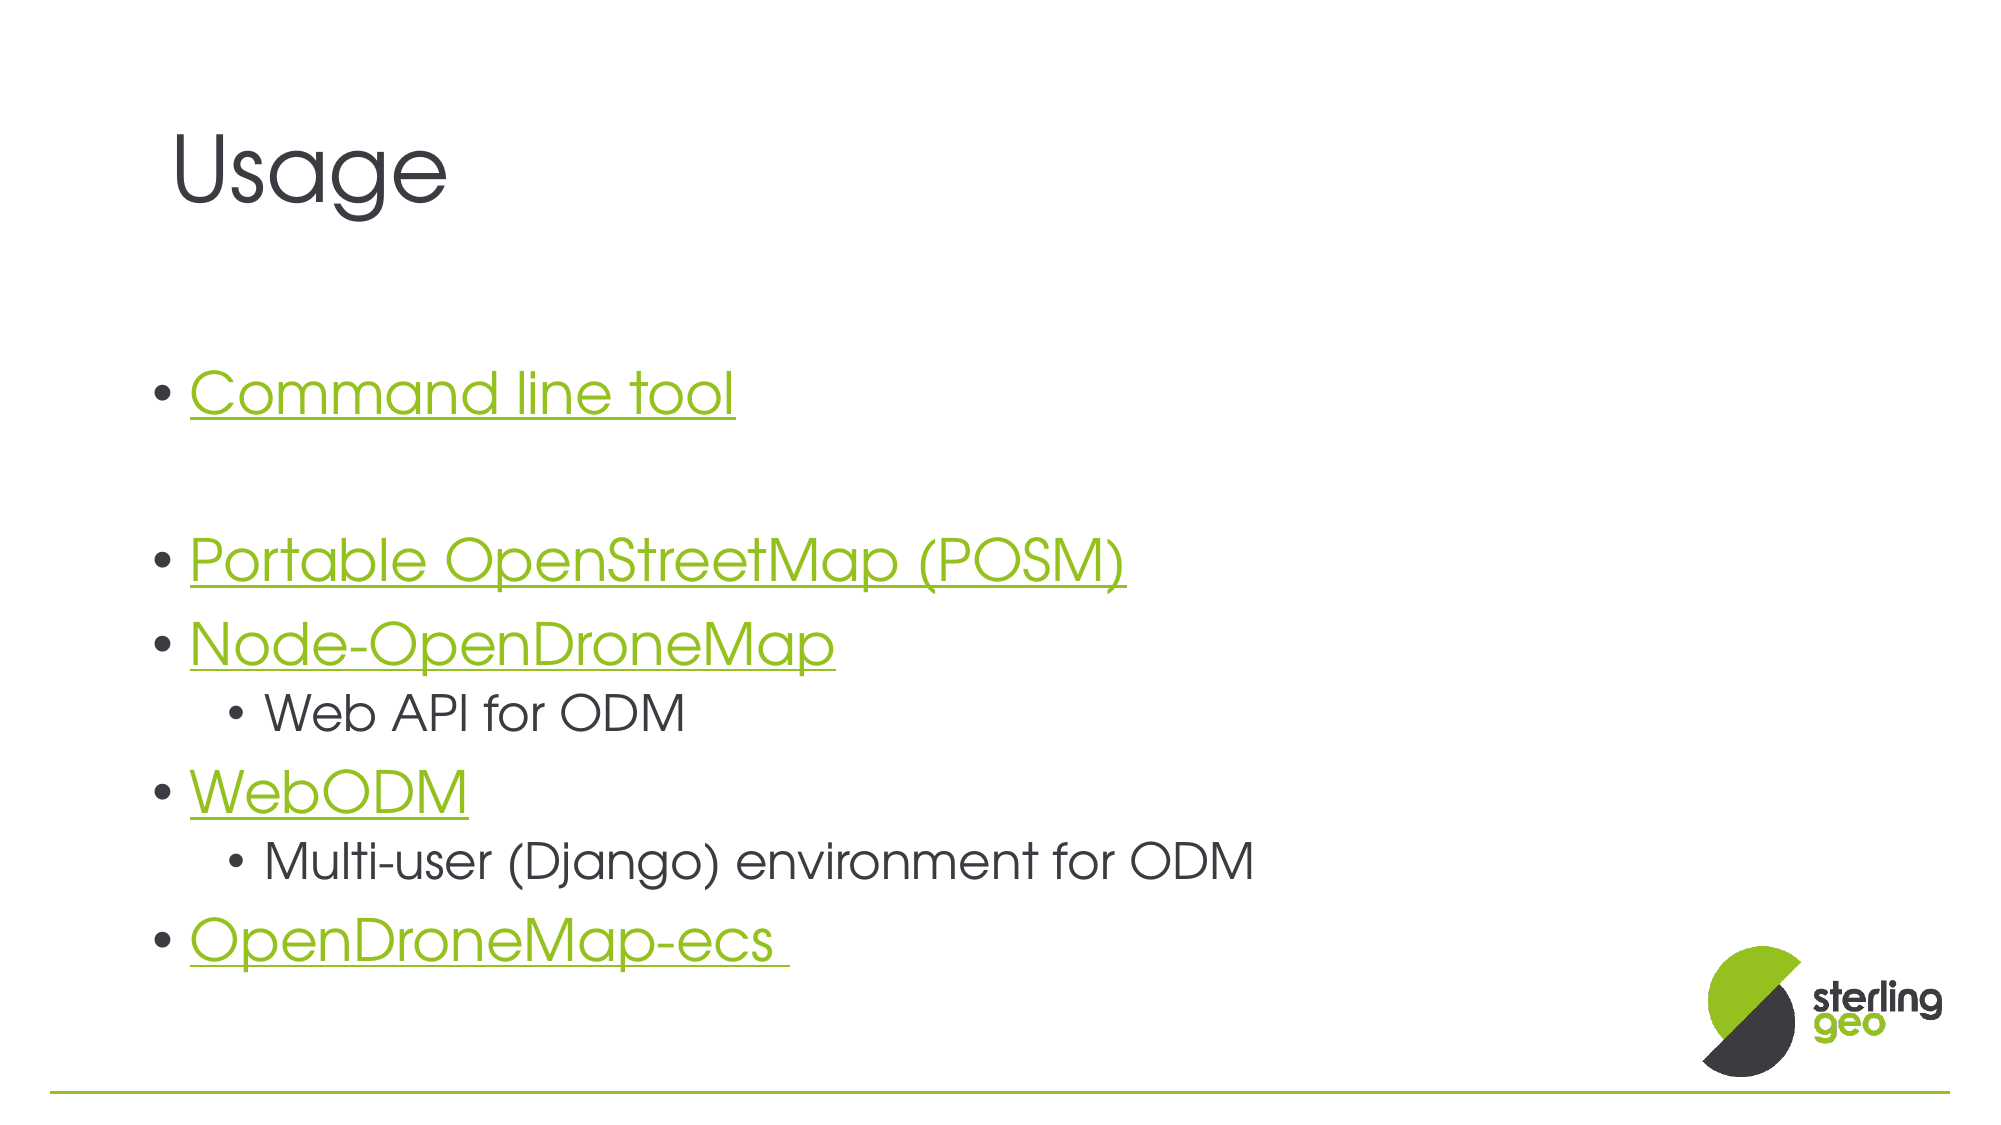

# Usage

Command line tool

Portable OpenStreetMap (POSM)
Node-OpenDroneMap
Web API for ODM
WebODM
Multi-user (Django) environment for ODM
OpenDroneMap-ecs